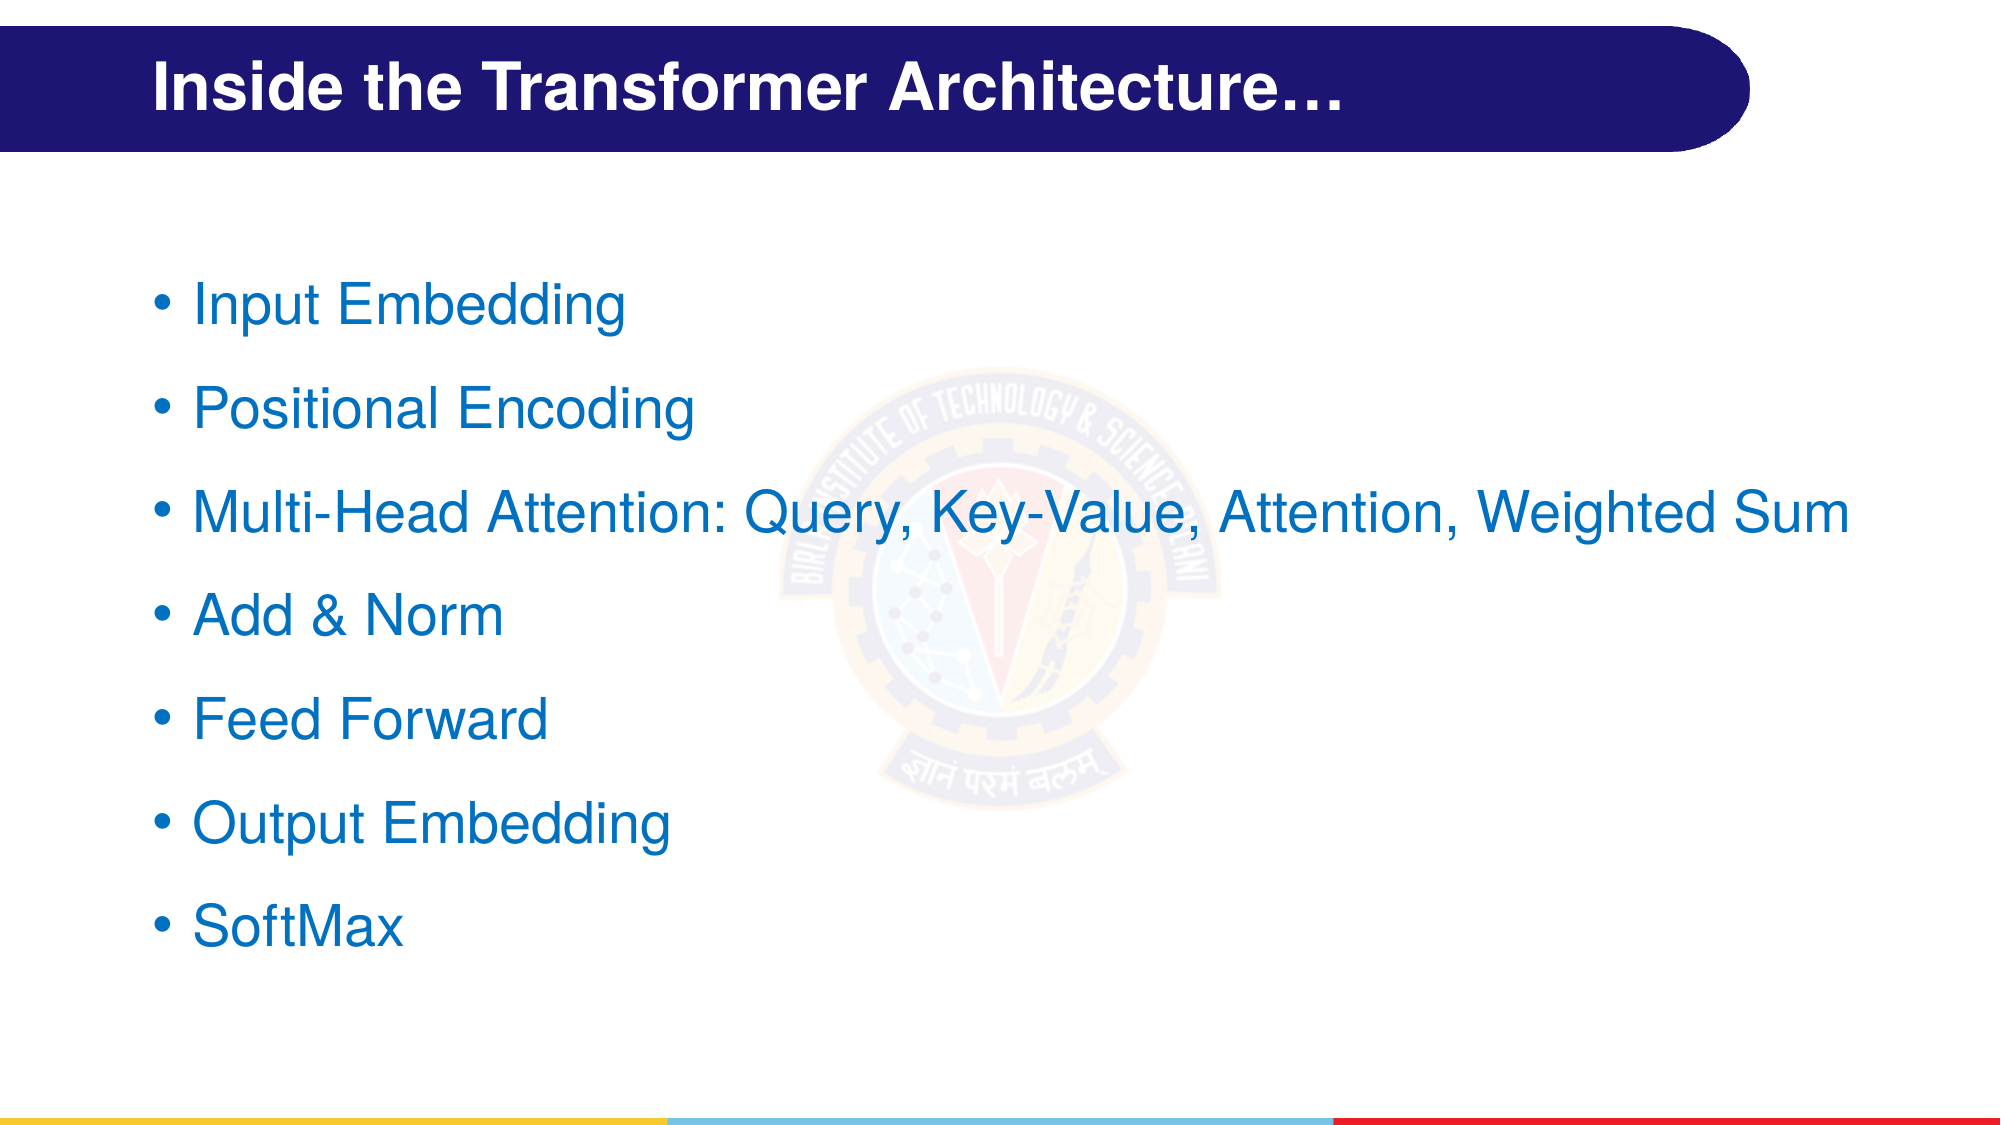

# Inside the Transformer Architecture…
Input Embedding
Positional Encoding
Multi-Head Attention: Query, Key-Value, Attention, Weighted Sum
Add & Norm
Feed Forward
Output Embedding
SoftMax